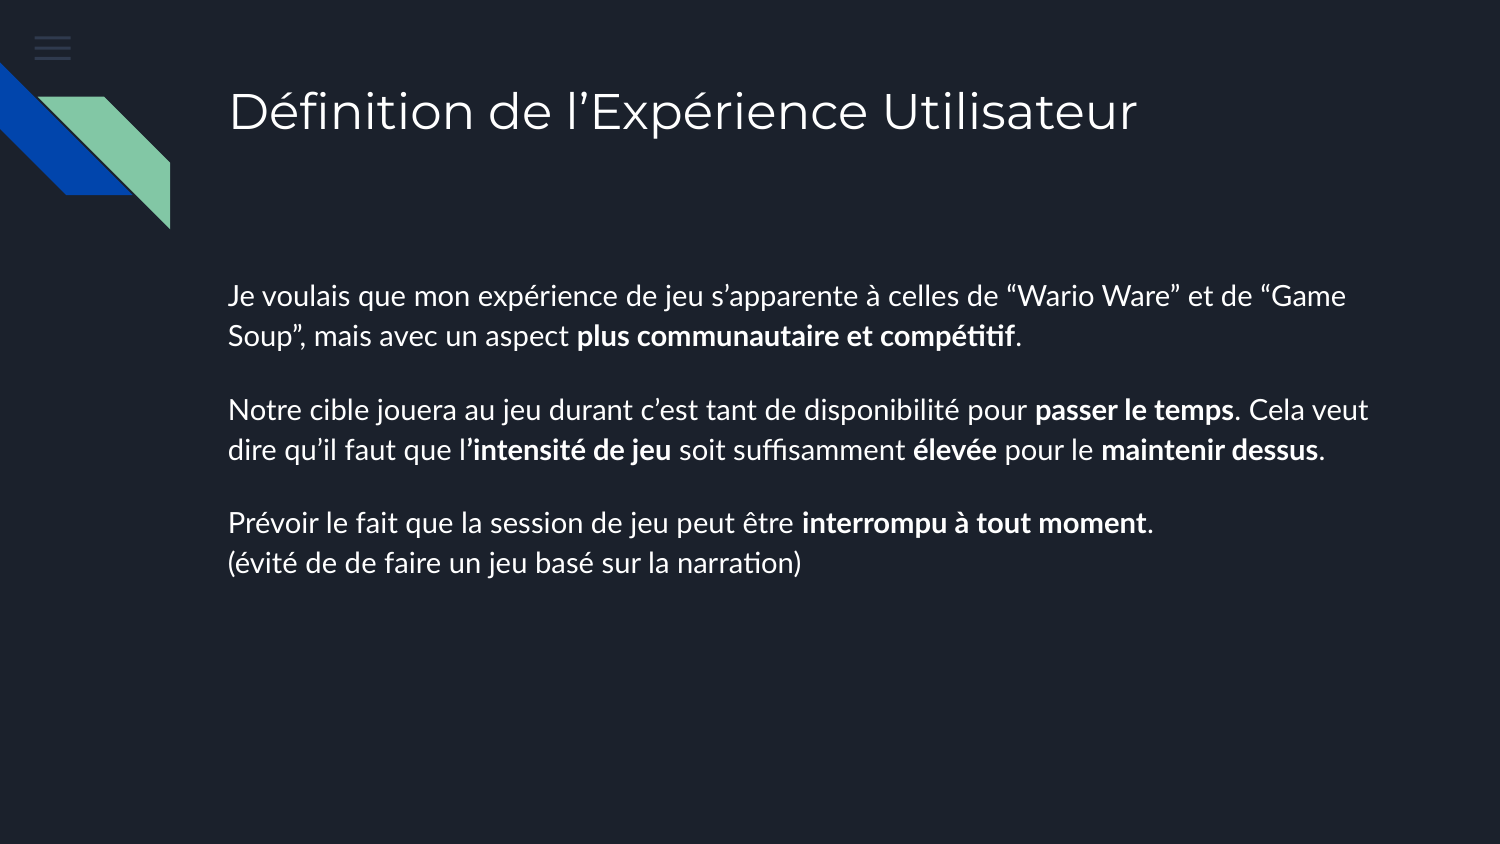

# Définition de l’Expérience Utilisateur
Je voulais que mon expérience de jeu s’apparente à celles de “Wario Ware” et de “Game Soup”, mais avec un aspect plus communautaire et compétitif.
Notre cible jouera au jeu durant c’est tant de disponibilité pour passer le temps. Cela veut dire qu’il faut que l’intensité de jeu soit suffisamment élevée pour le maintenir dessus.
Prévoir le fait que la session de jeu peut être interrompu à tout moment.                                 (évité de de faire un jeu basé sur la narration)